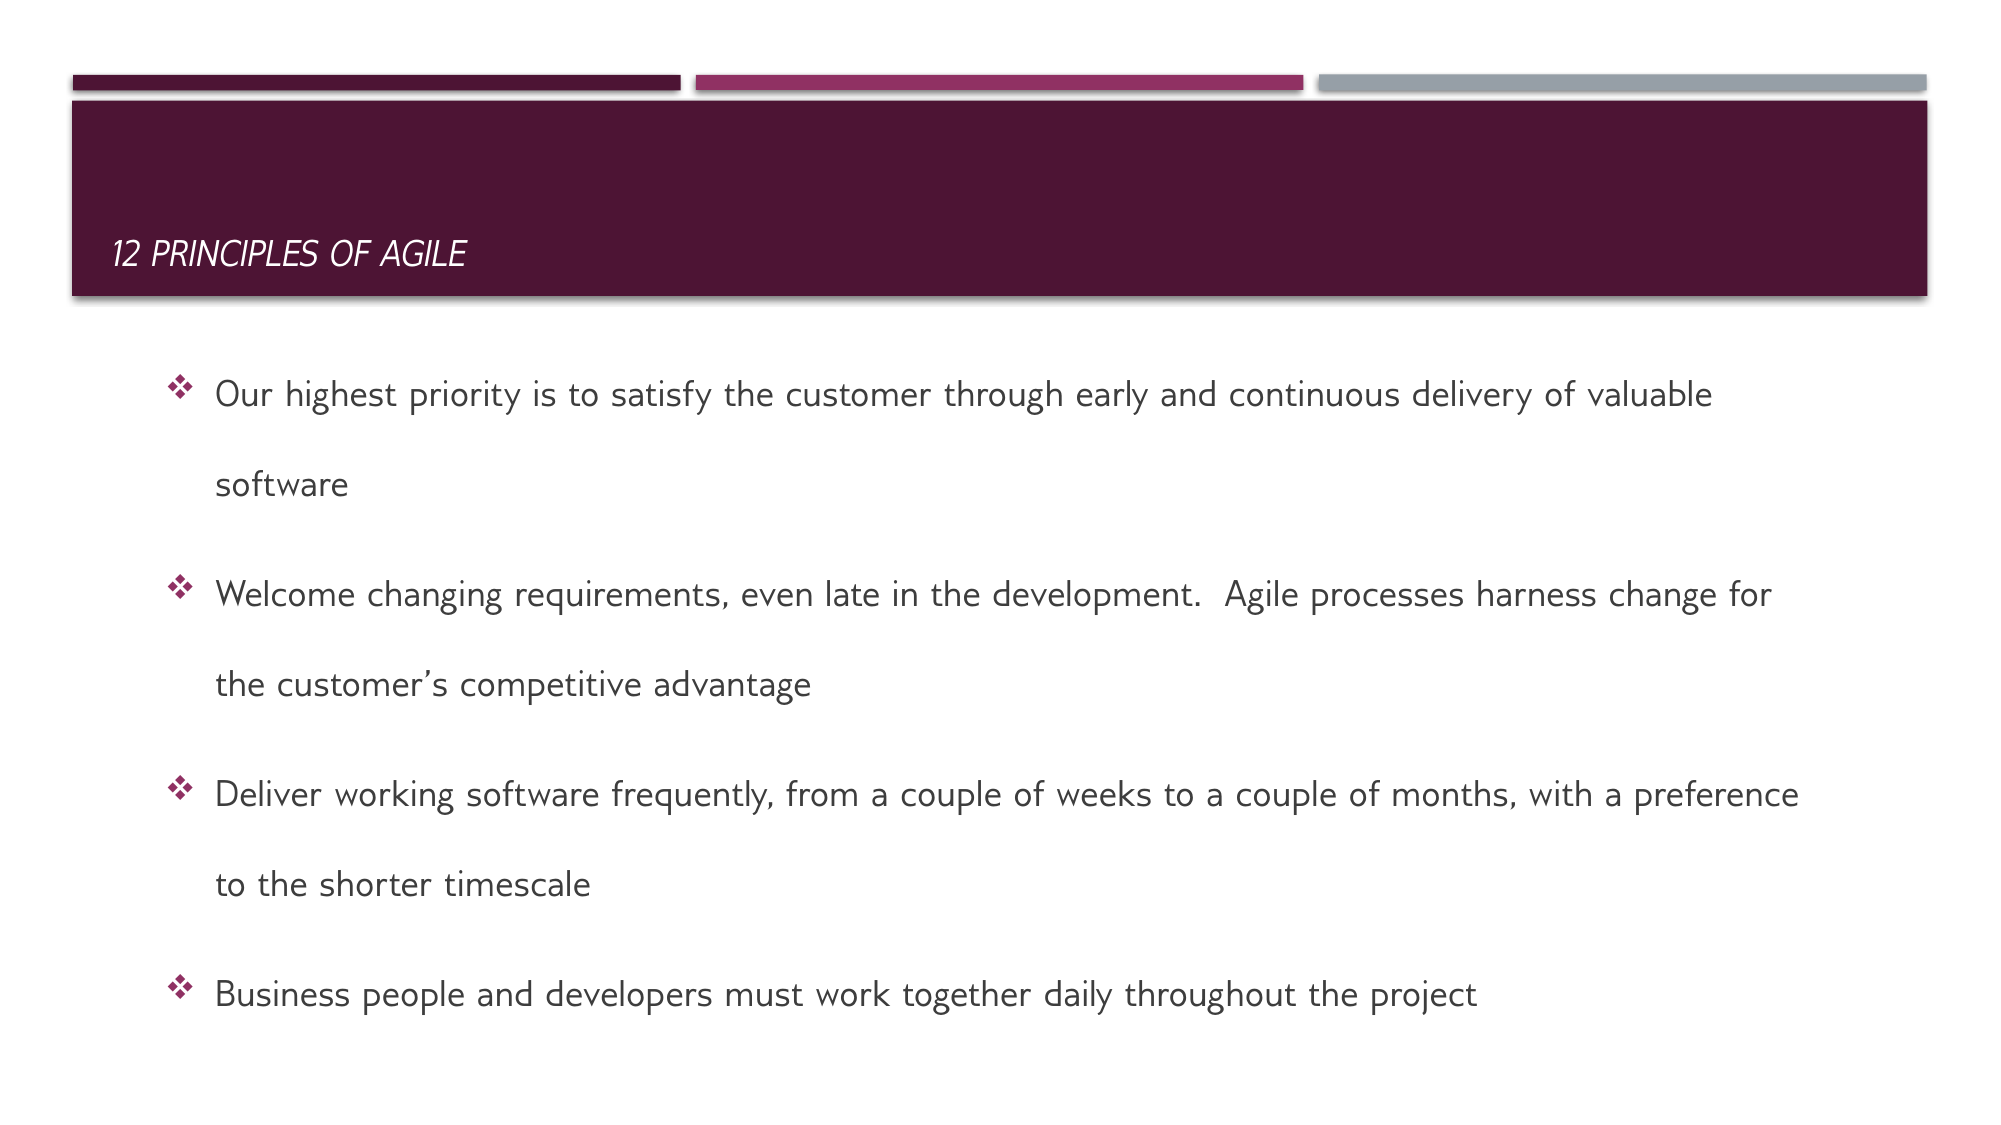

# 12 principles of agile
Our highest priority is to satisfy the customer through early and continuous delivery of valuable software
Welcome changing requirements, even late in the development.  Agile processes harness change for the customer’s competitive advantage
Deliver working software frequently, from a couple of weeks to a couple of months, with a preference to the shorter timescale
Business people and developers must work together daily throughout the project